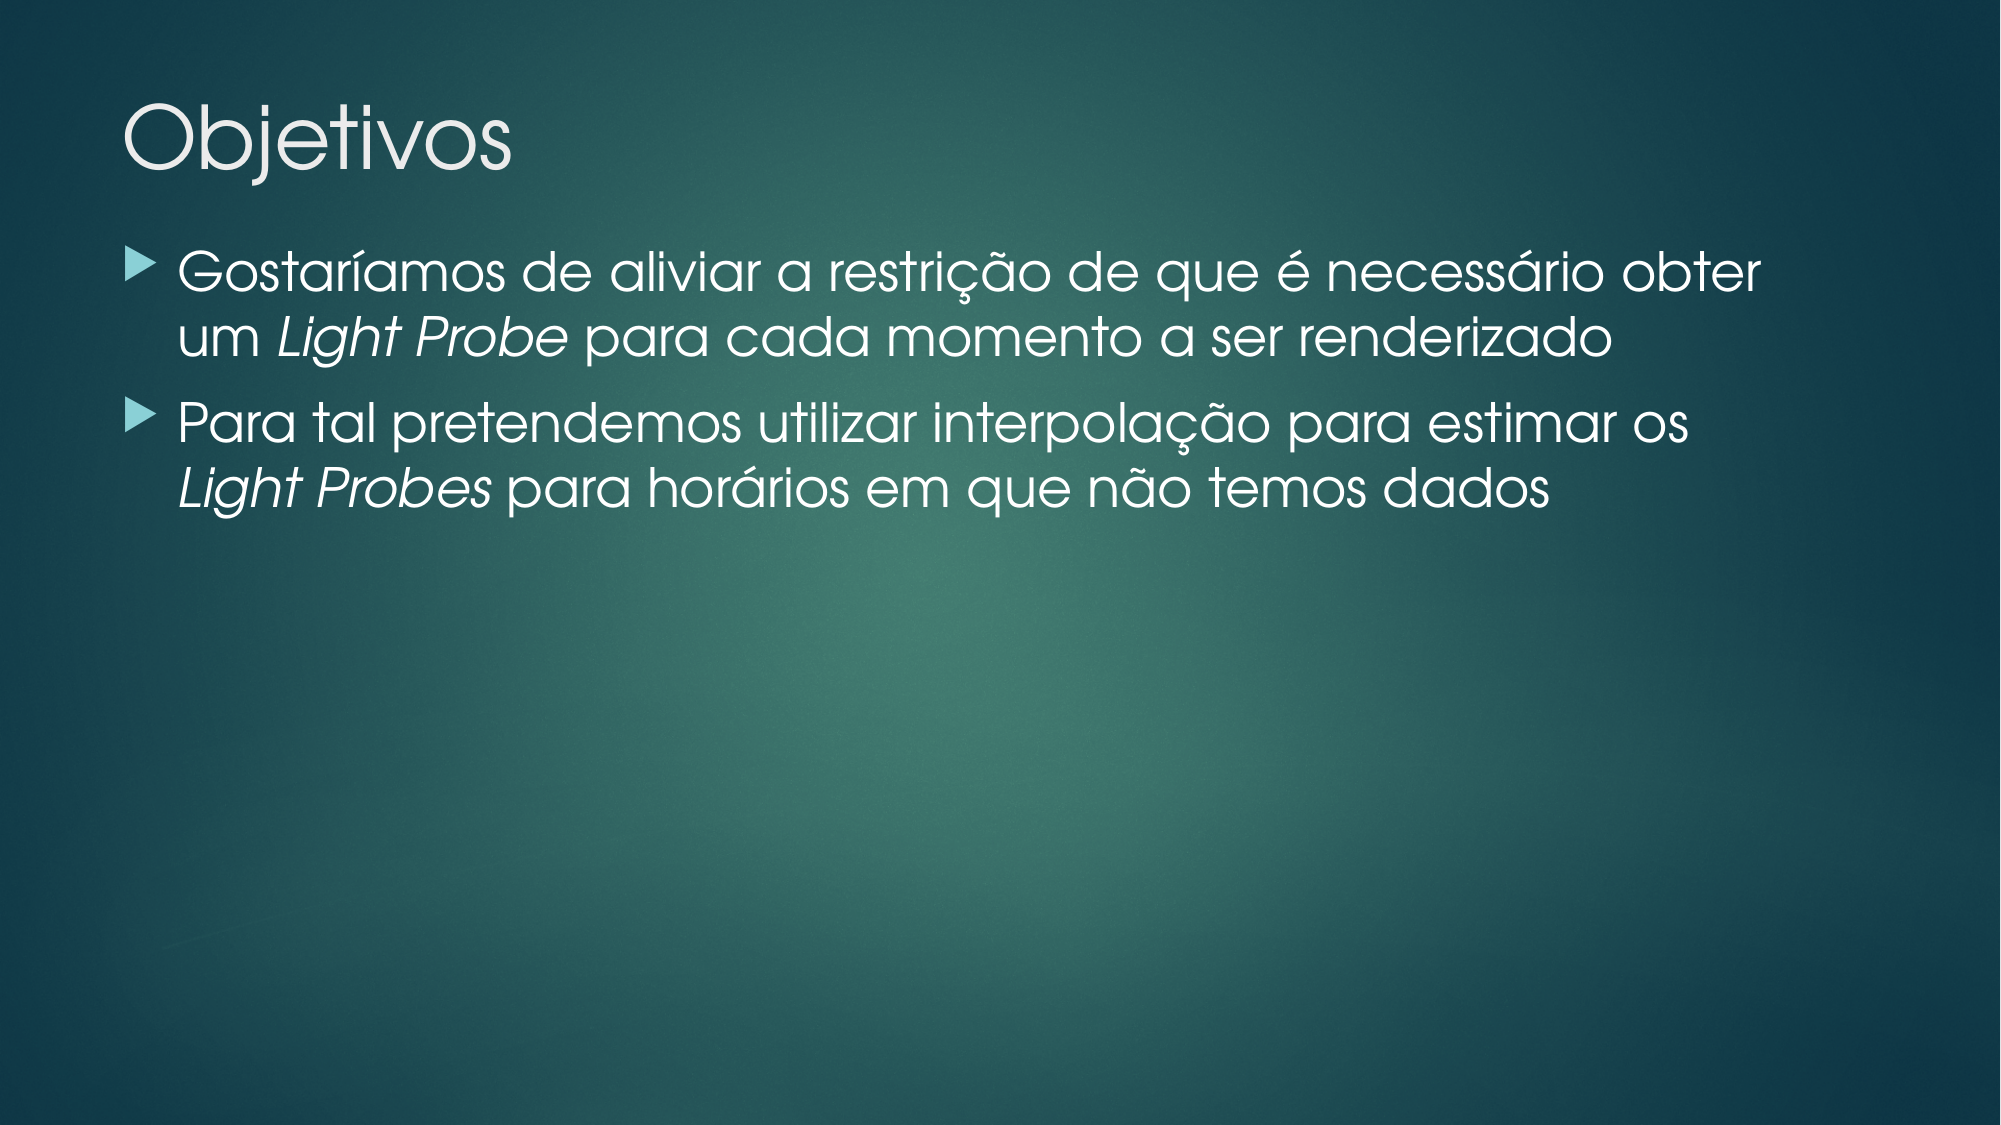

# Objetivos
Gostaríamos de aliviar a restrição de que é necessário obter um Light Probe para cada momento a ser renderizado
Para tal pretendemos utilizar interpolação para estimar os Light Probes para horários em que não temos dados